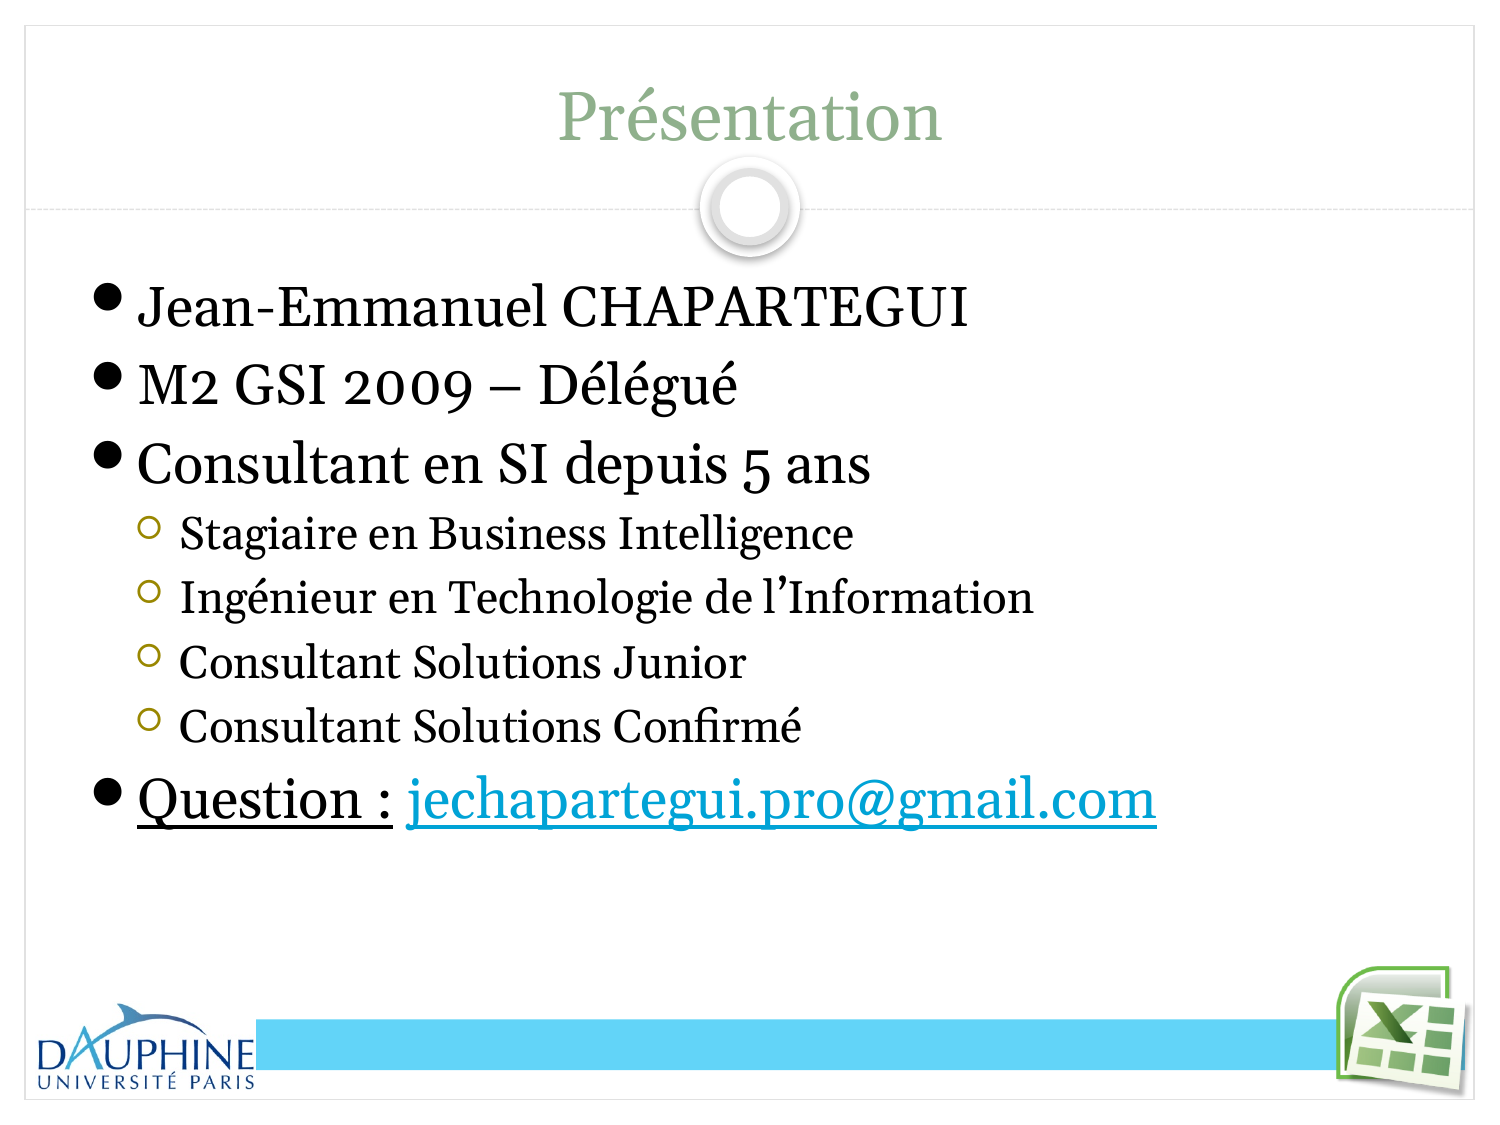

# Présentation
Jean-Emmanuel CHAPARTEGUI
M2 GSI 2009 – Délégué
Consultant en SI depuis 5 ans
Stagiaire en Business Intelligence
Ingénieur en Technologie de l’Information
Consultant Solutions Junior
Consultant Solutions Confirmé
Question : jechapartegui.pro@gmail.com